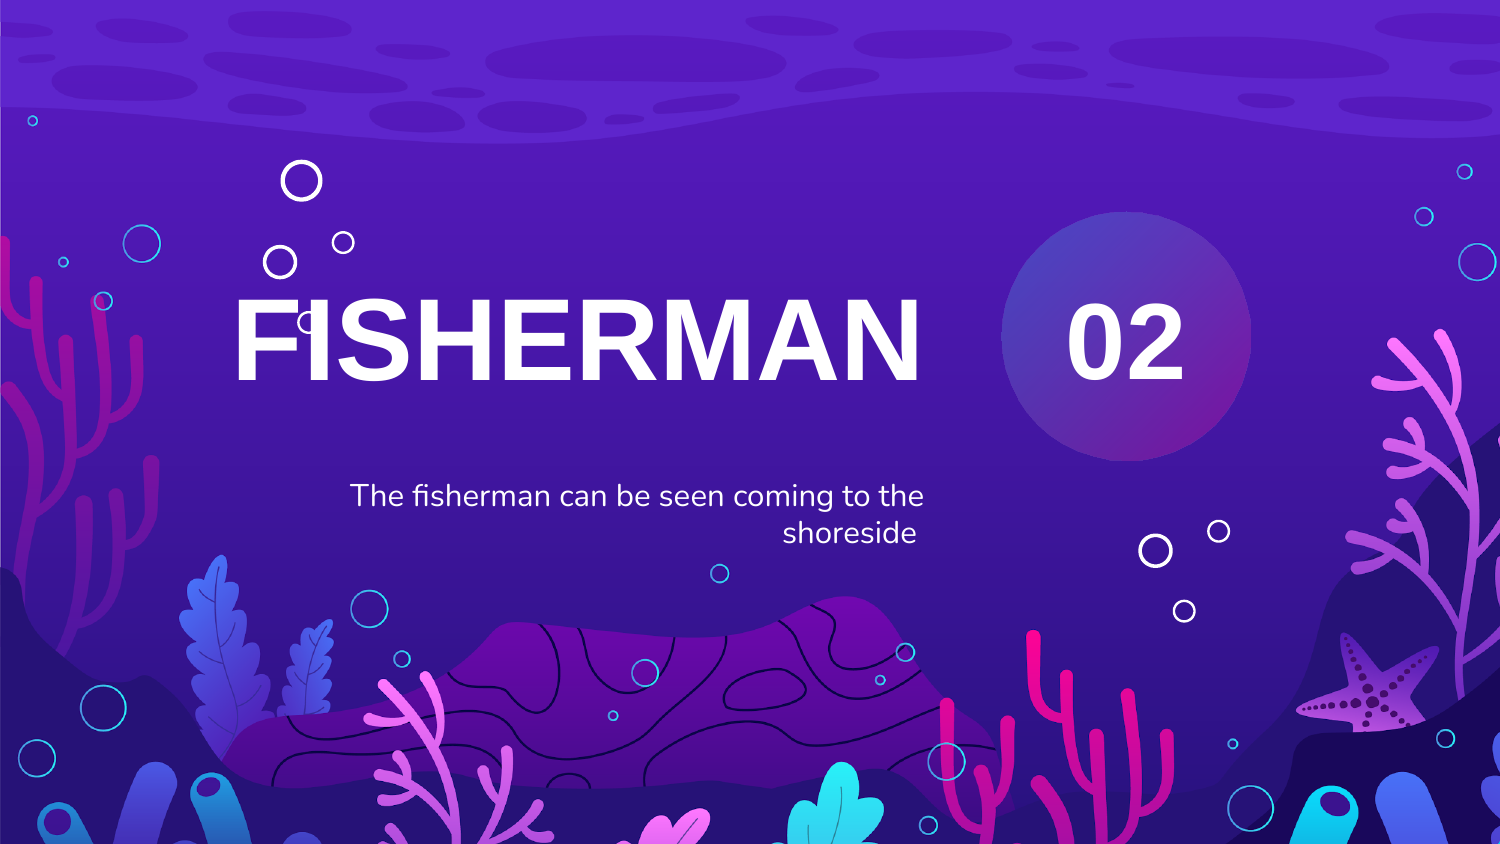

FISHERMAN
# 02
The fisherman can be seen coming to the shoreside